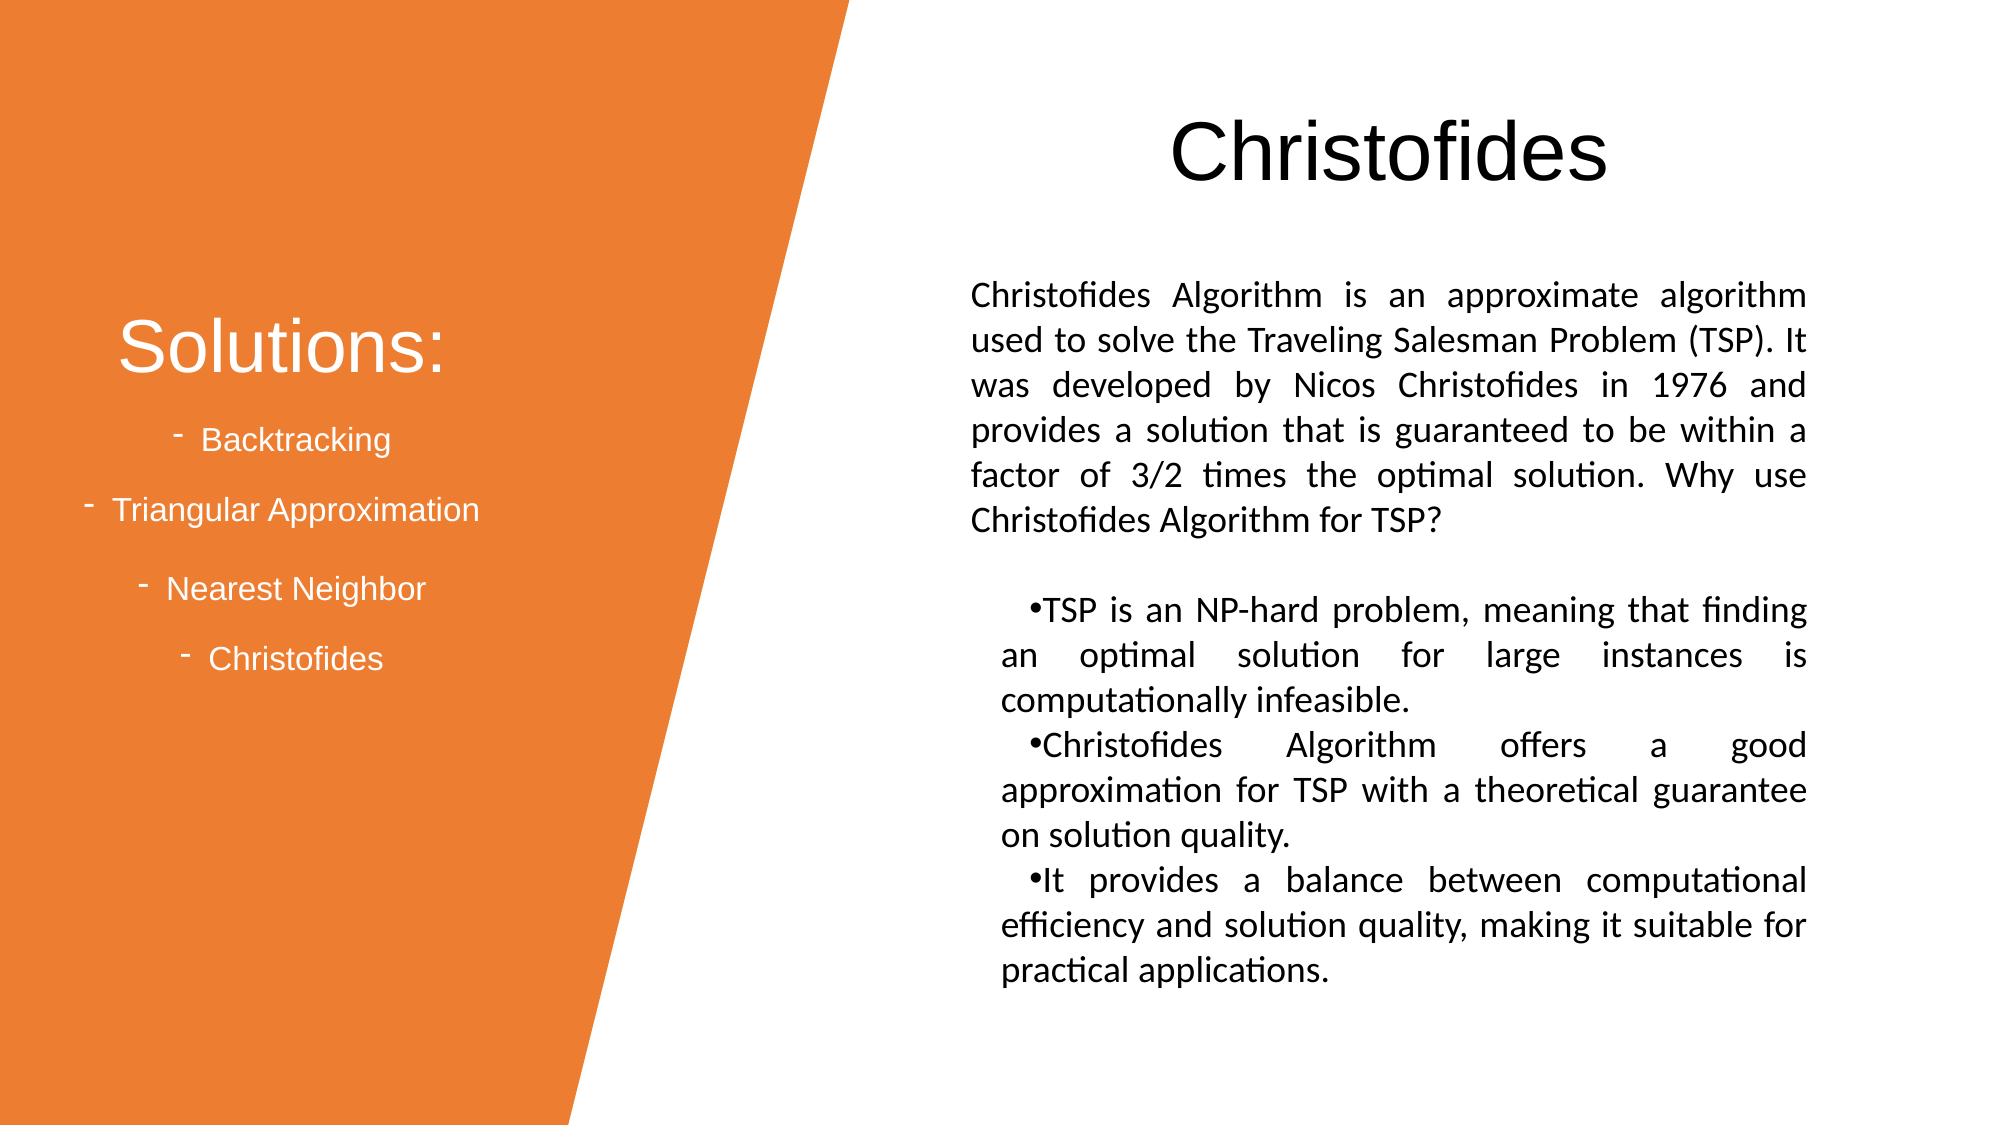

Solutions:

Backtracking

Triangular Approximation

Nearest Neighbor

Christofides

Christofides
Christofides Algorithm is an approximate algorithm used to solve the Traveling Salesman Problem (TSP). It was developed by Nicos Christofides in 1976 and provides a solution that is guaranteed to be within a factor of 3/2 times the optimal solution. Why use Christofides Algorithm for TSP?

TSP is an NP-hard problem, meaning that finding an optimal solution for large instances is computationally infeasible.
Christofides Algorithm offers a good approximation for TSP with a theoretical guarantee on solution quality.
It provides a balance between computational efficiency and solution quality, making it suitable for practical applications.